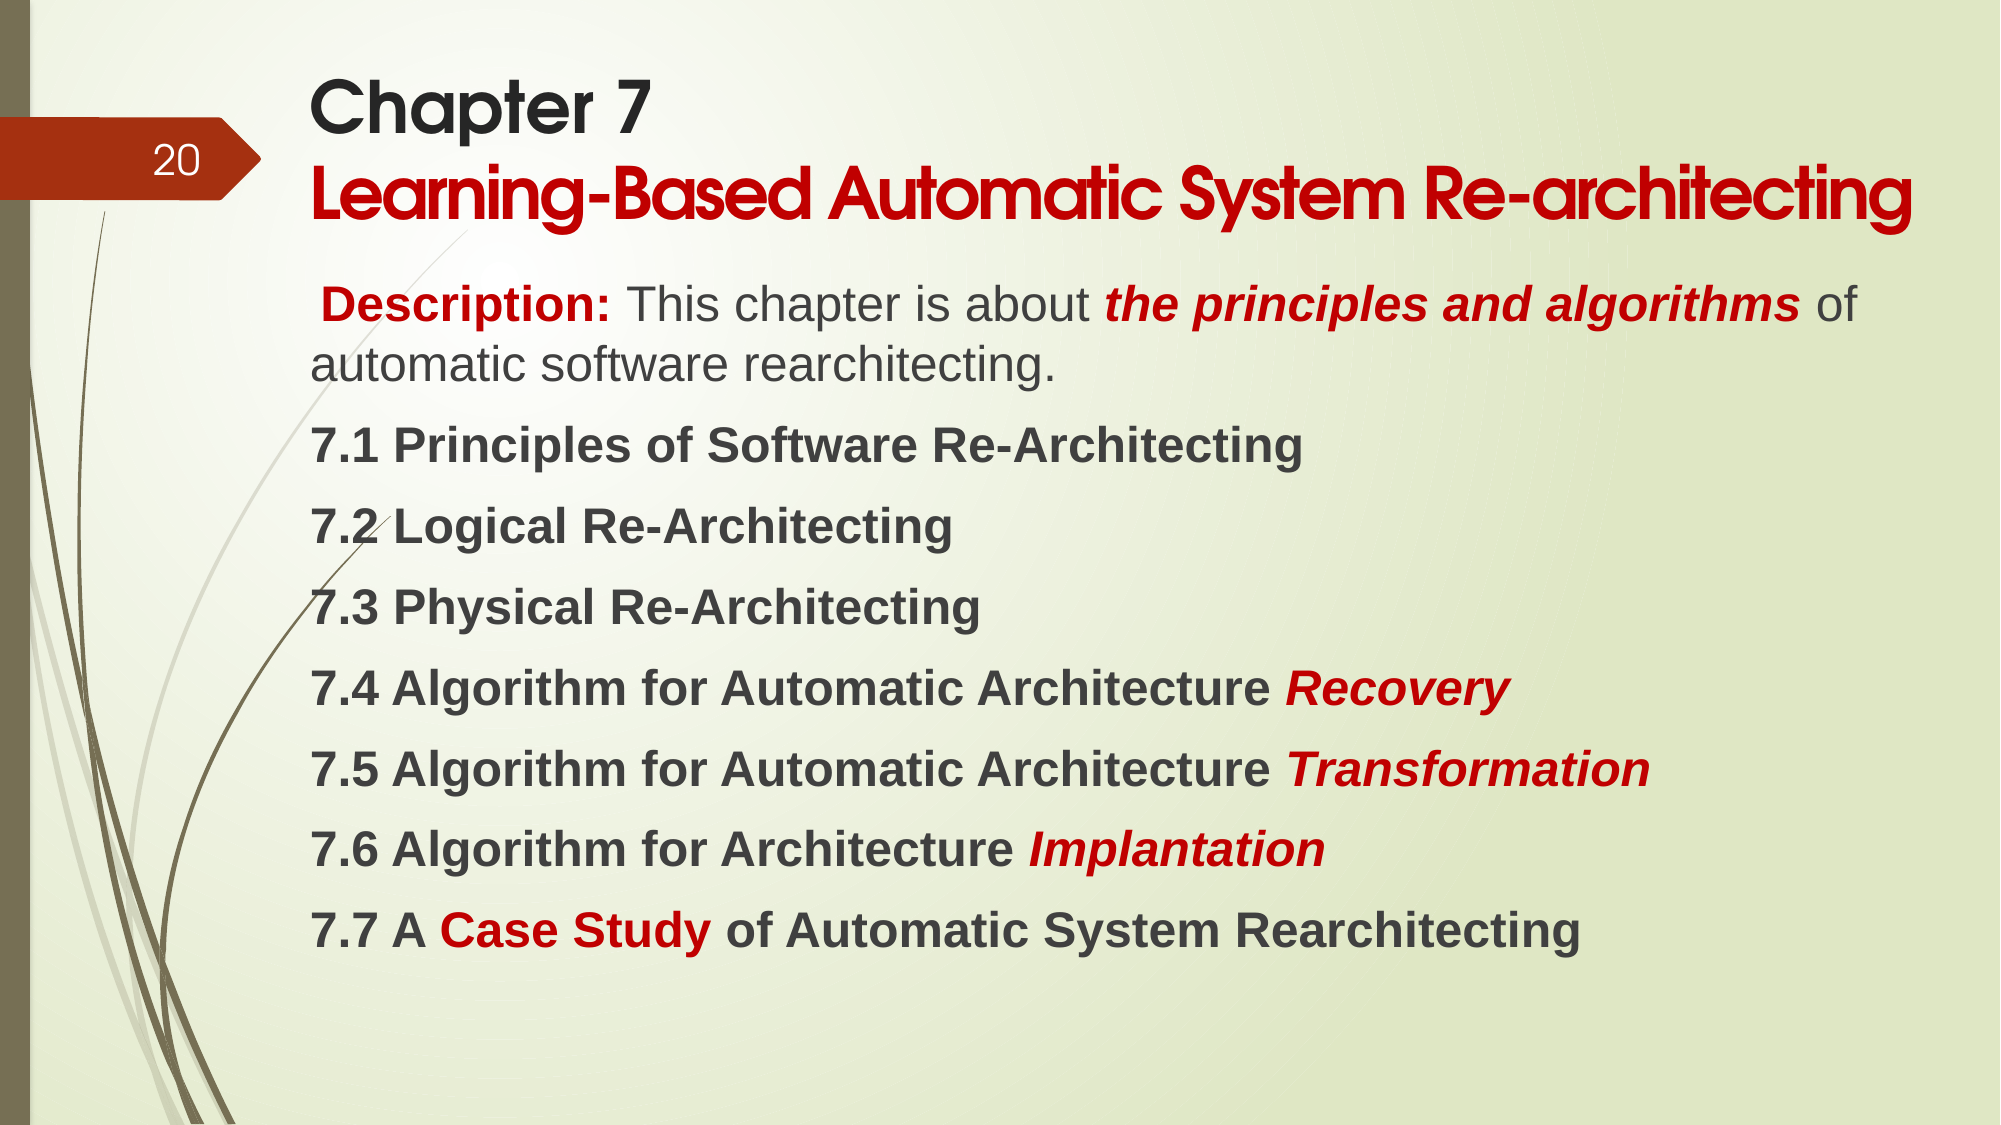

# Chapter 7 Learning-Based Automatic System Re-architecting
20
 Description: This chapter is about the principles and algorithms of automatic software rearchitecting.
7.1 Principles of Software Re-Architecting
7.2 Logical Re-Architecting
7.3 Physical Re-Architecting
7.4 Algorithm for Automatic Architecture Recovery
7.5 Algorithm for Automatic Architecture Transformation
7.6 Algorithm for Architecture Implantation
7.7 A Case Study of Automatic System Rearchitecting